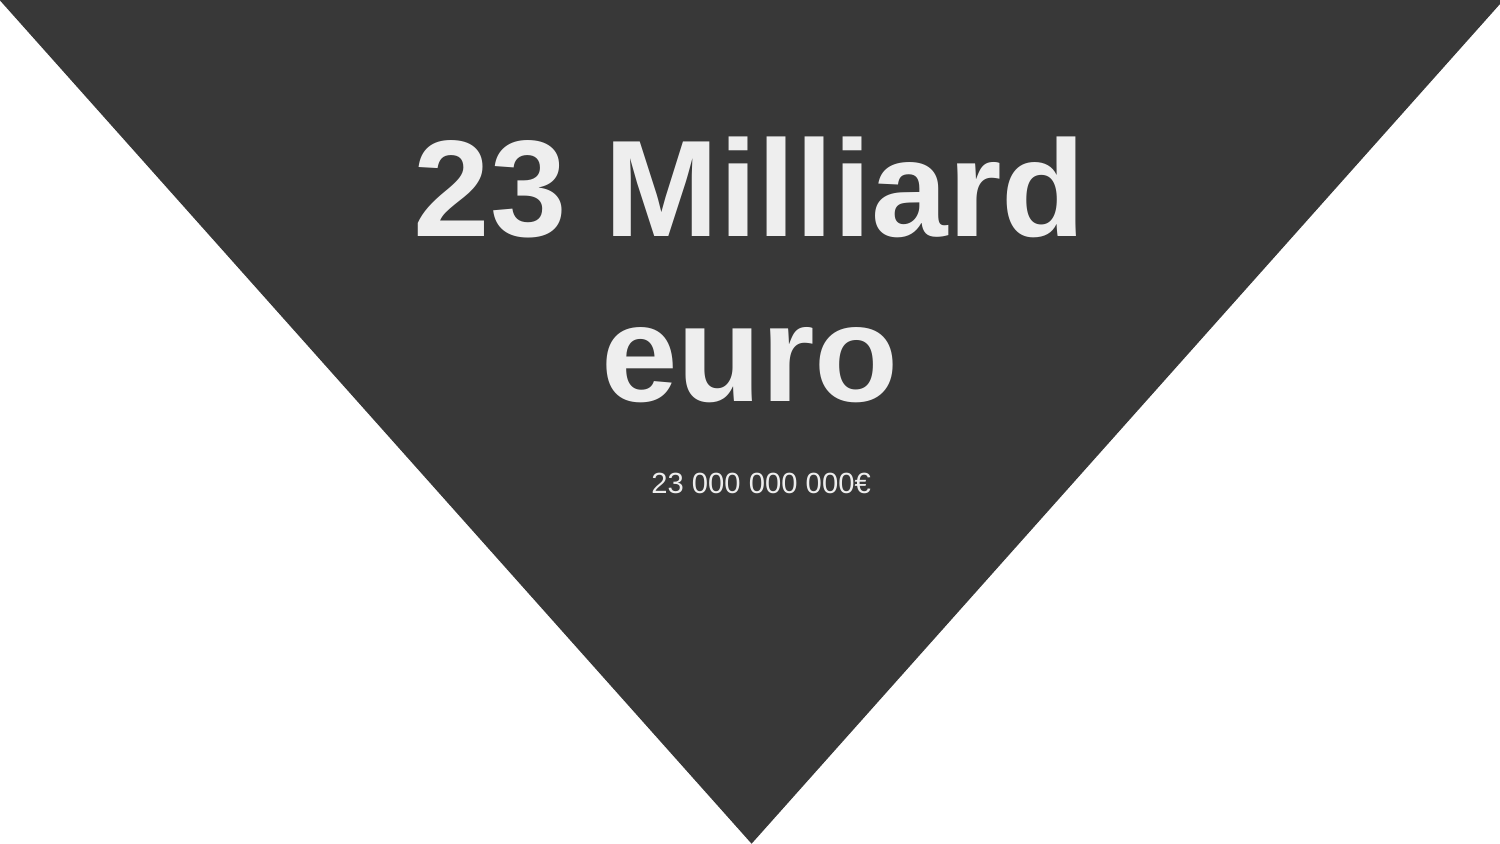

# 23 Milliard euro
23 000 000 000€